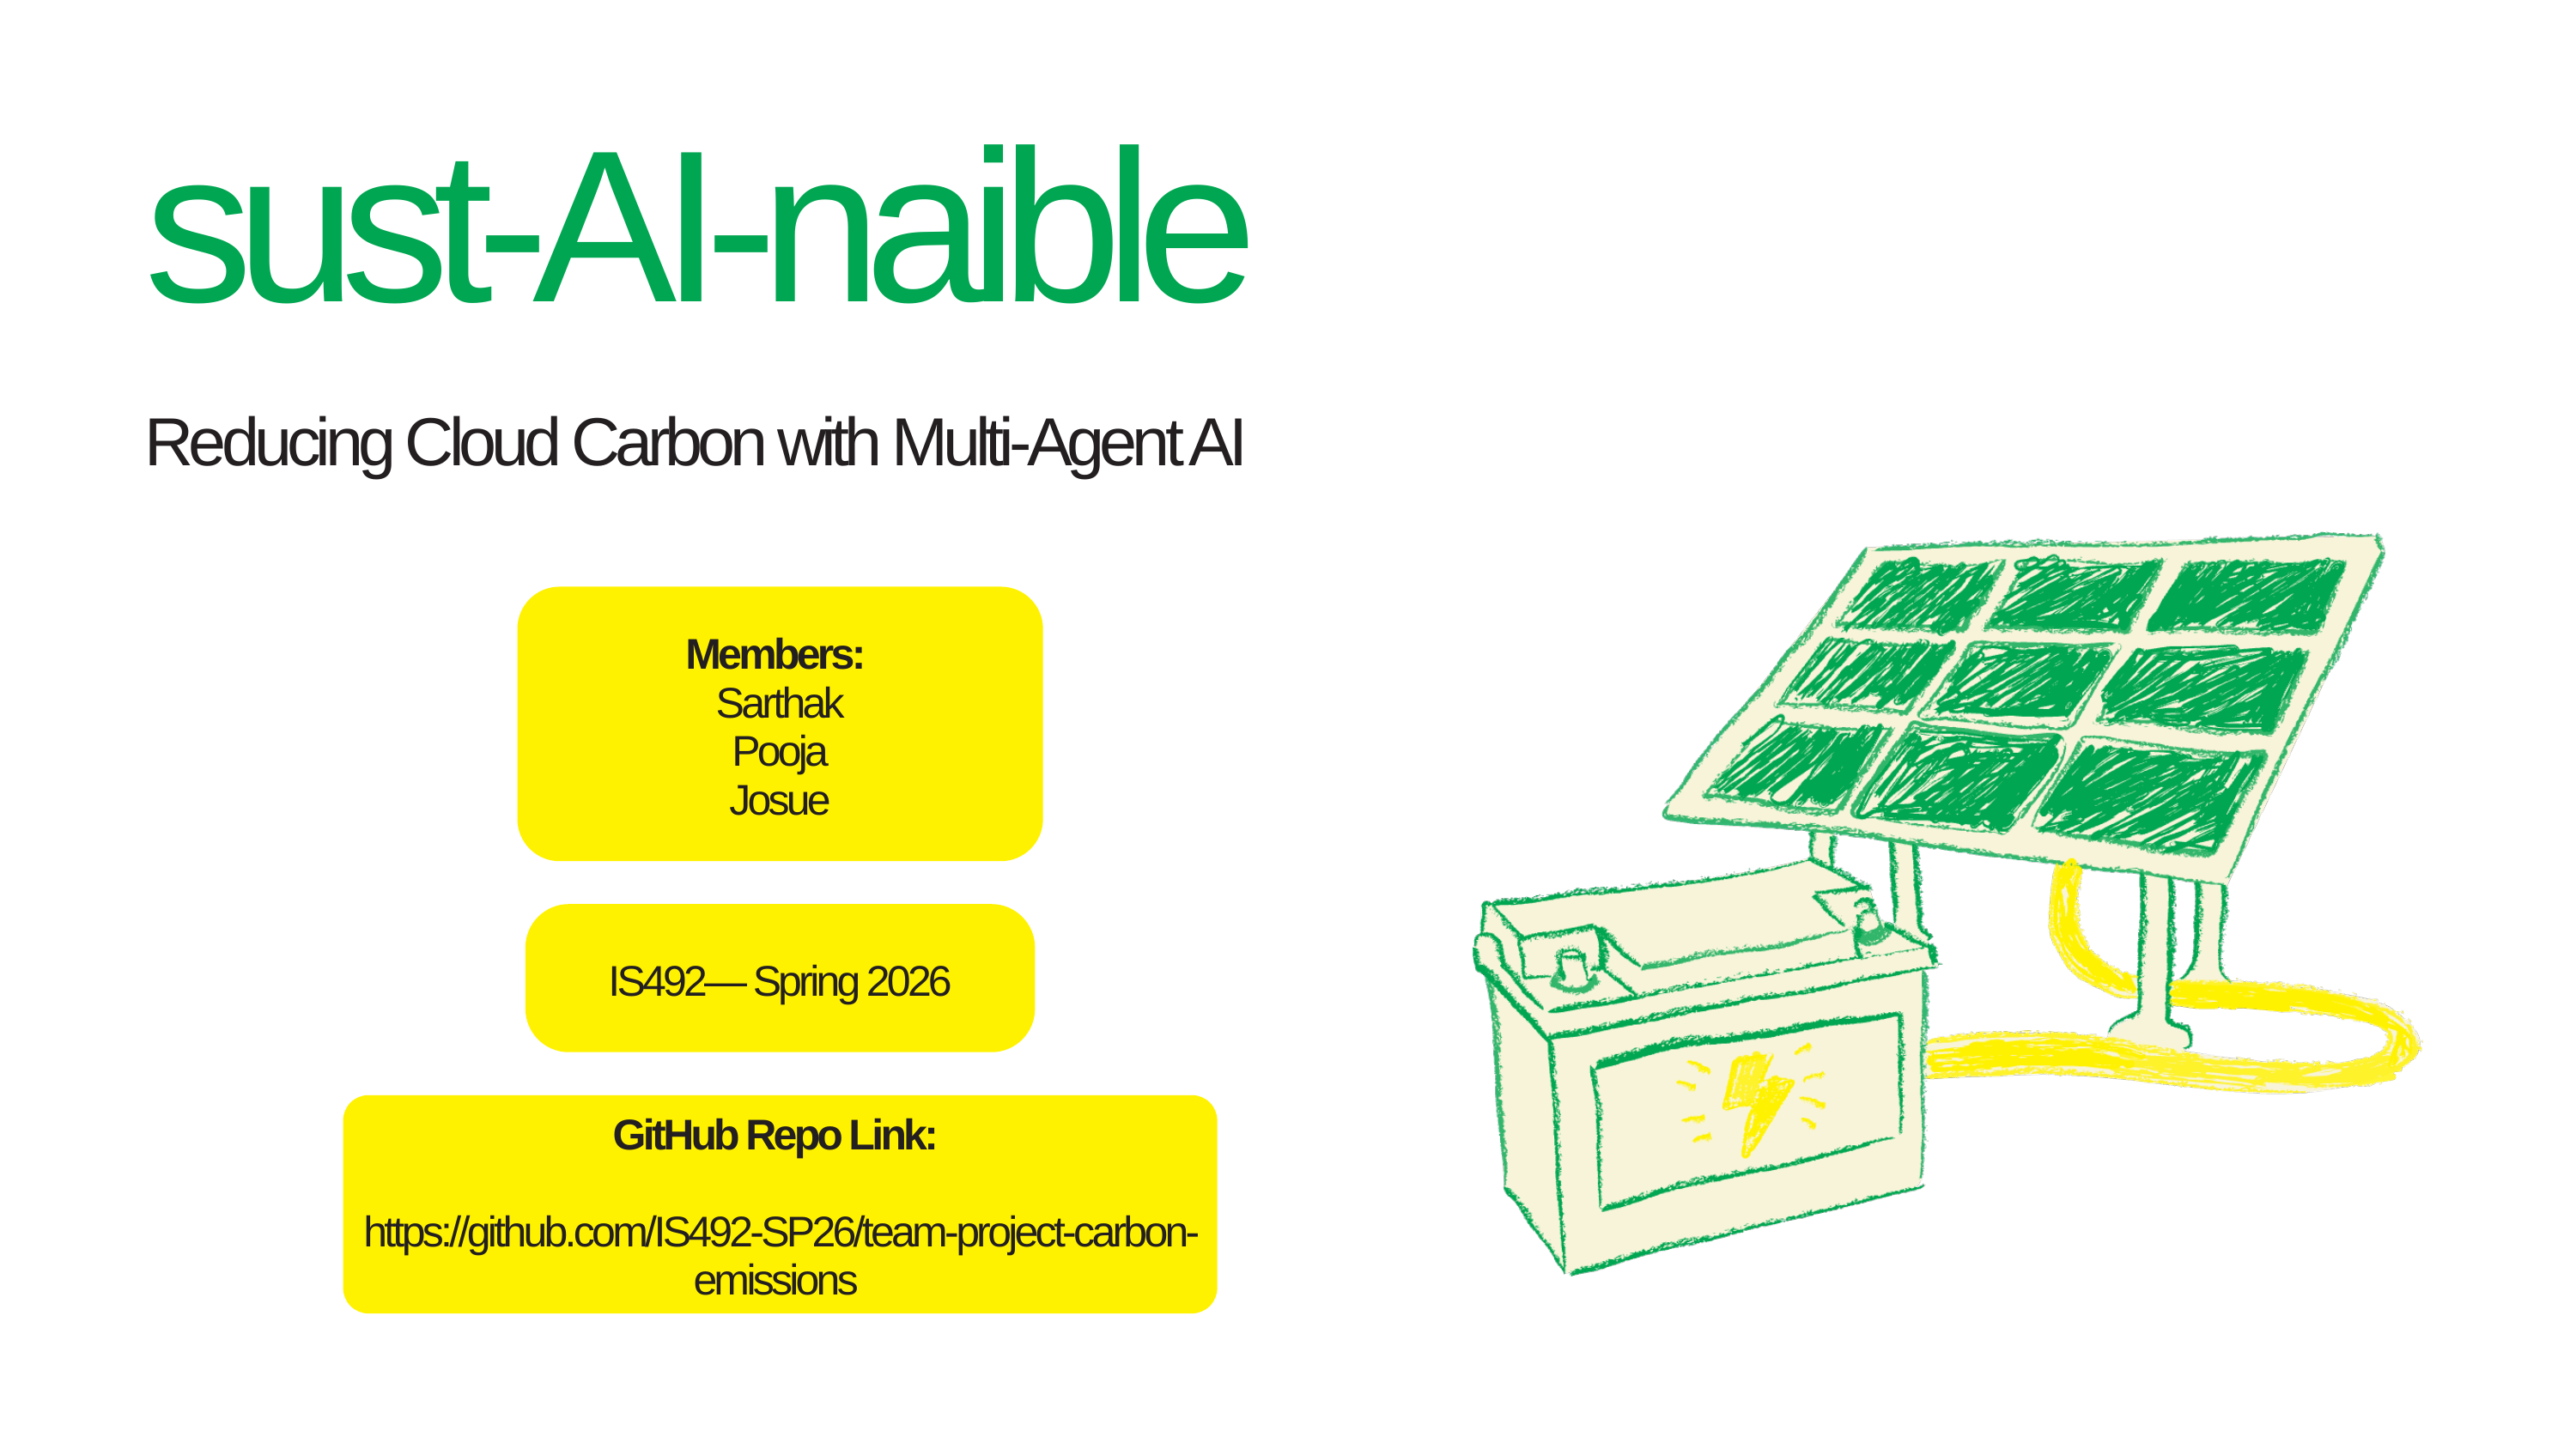

sust-AI-naible
Reducing Cloud Carbon with Multi-Agent AI

Members:
Sarthak
Pooja
Josue

IS492— Spring 2026

GitHub Repo Link:

https://github.com/IS492-SP26/team-project-carbon-emissions